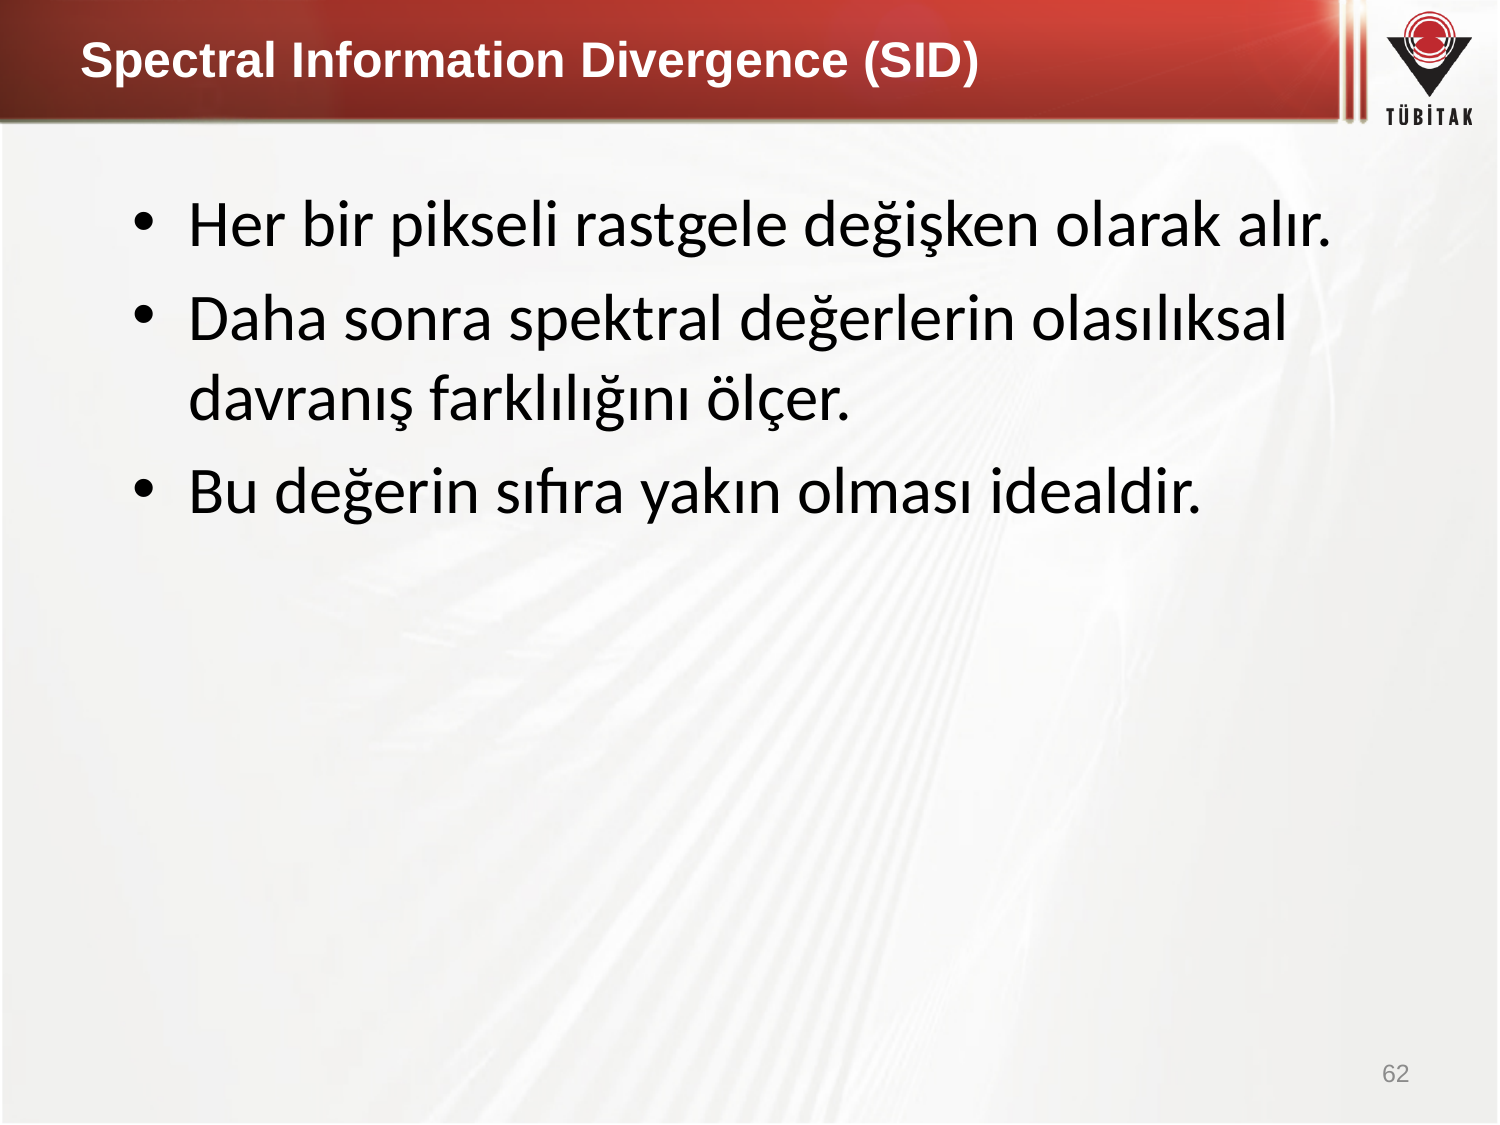

# Spectral Information Divergence (SID)
Her bir pikseli rastgele değişken olarak alır.
Daha sonra spektral değerlerin olasılıksal davranış farklılığını ölçer.
Bu değerin sıfıra yakın olması idealdir.

62